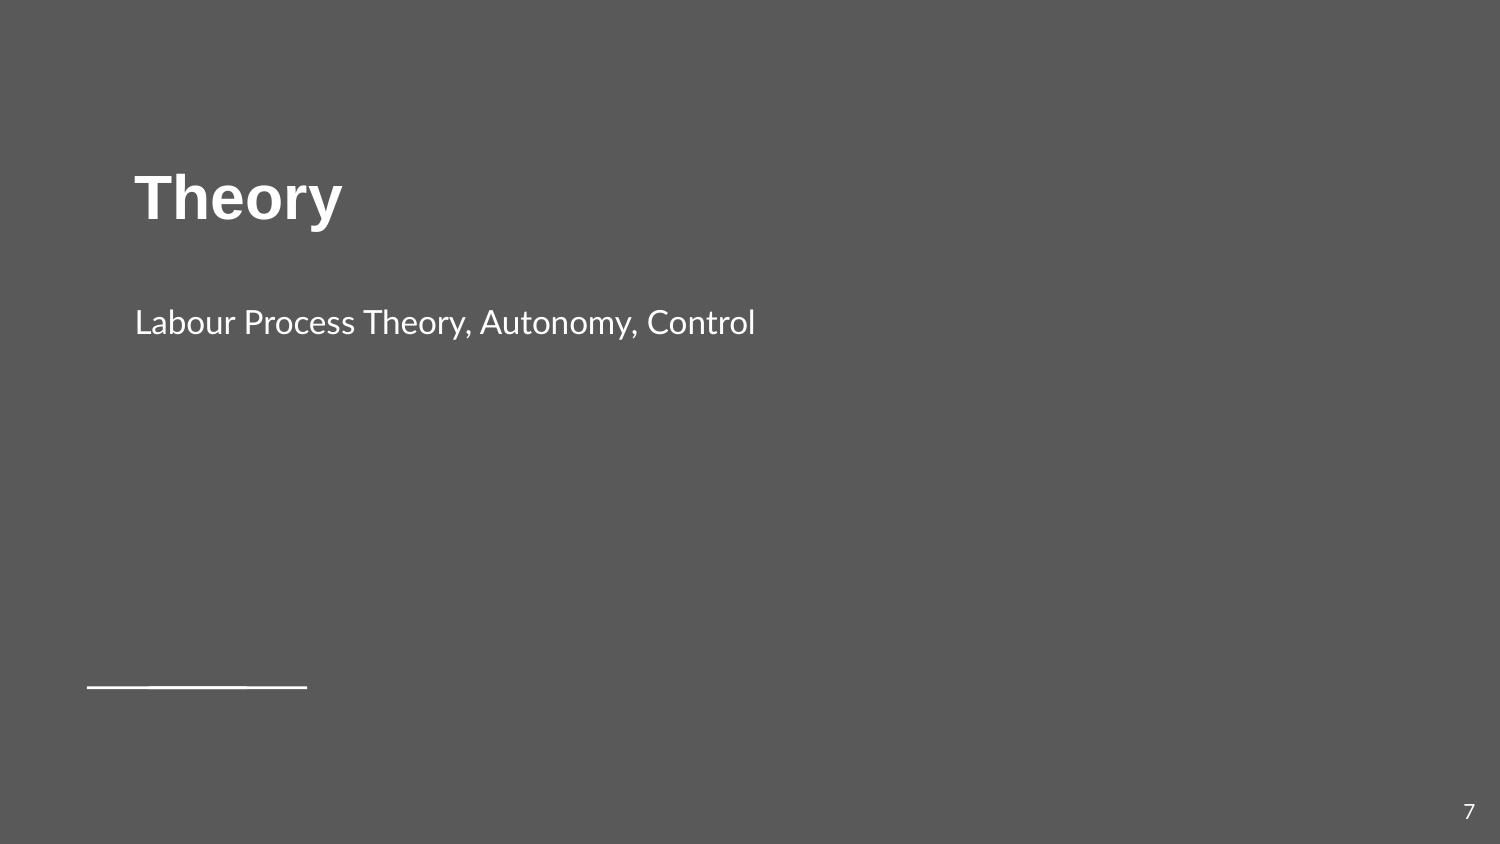

# Theory
Labour Process Theory, Autonomy, Control
7